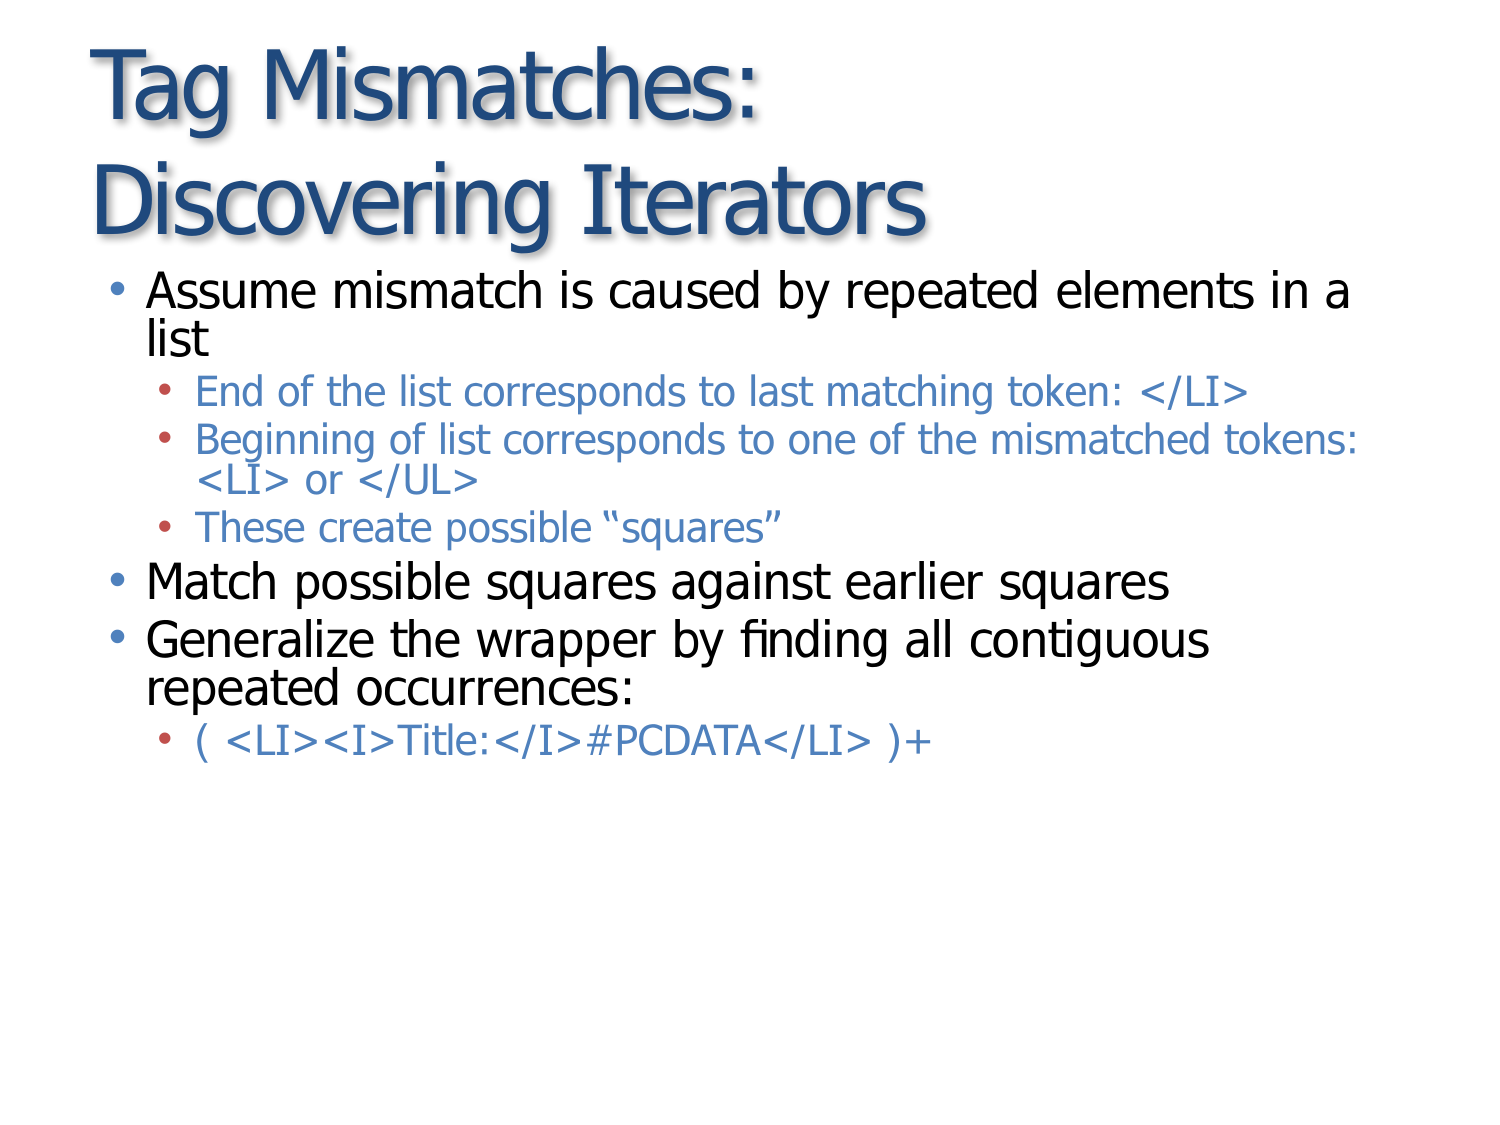

February 1, 2018
University of Southern California
19
# Tag Mismatches: Discovering Iterators
Assume mismatch is caused by repeated elements in a list
End of the list corresponds to last matching token: </LI>
Beginning of list corresponds to one of the mismatched tokens: <LI> or </UL>
These create possible “squares”
Match possible squares against earlier squares
Generalize the wrapper by finding all contiguous repeated occurrences:
( <LI><I>Title:</I>#PCDATA</LI> )+